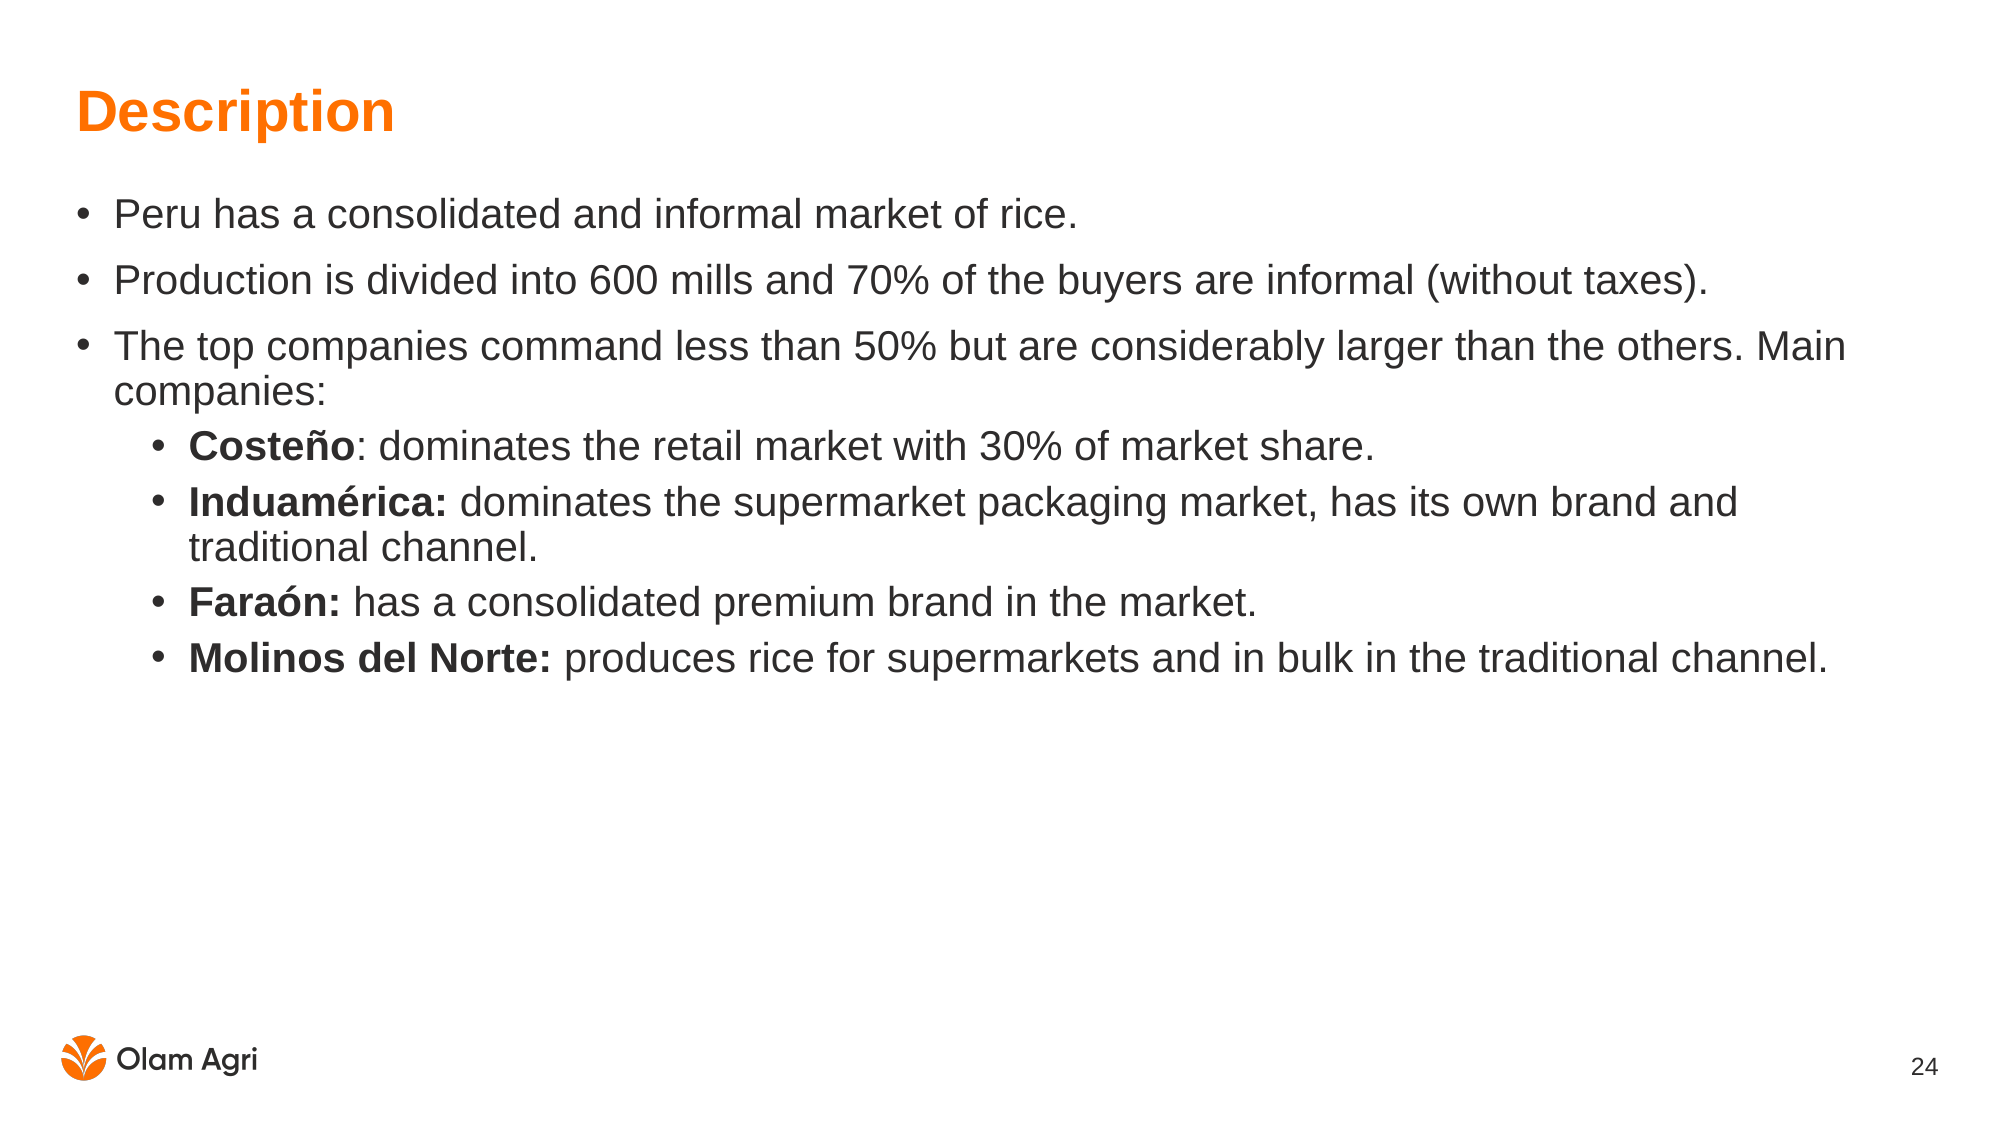

Description
Peru has a consolidated and informal market of rice.
Production is divided into 600 mills and 70% of the buyers are informal (without taxes).
The top companies command less than 50% but are considerably larger than the others. Main companies:
Costeño: dominates the retail market with 30% of market share.
Induamérica: dominates the supermarket packaging market, has its own brand and traditional channel.
Faraón: has a consolidated premium brand in the market.
Molinos del Norte: produces rice for supermarkets and in bulk in the traditional channel.
24